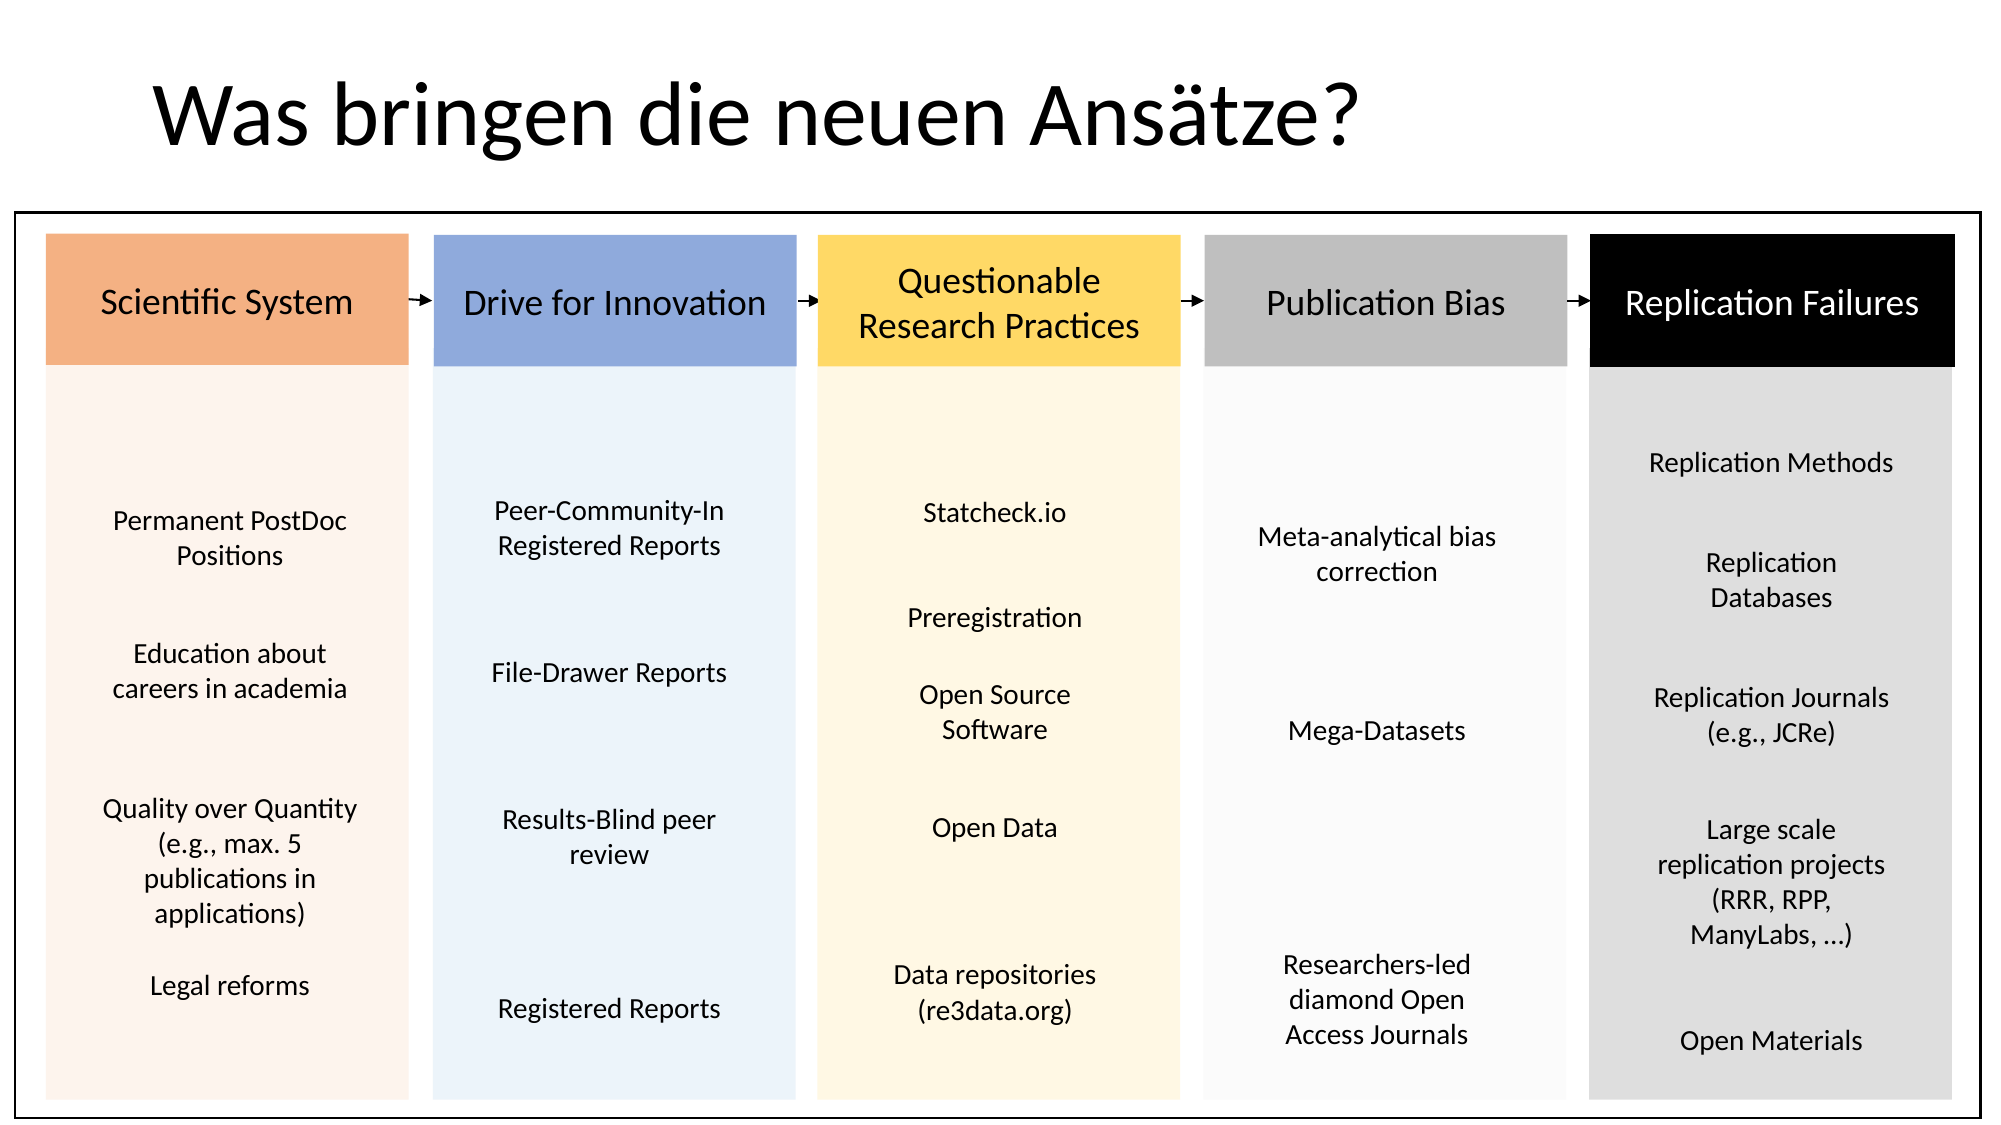

# Was bringen die neuen Ansätze?

Scientific System
Drive for Innovation
Questionable Research Practices
Publication Bias
Replication Failures

Replication Methods
Peer-Community-In Registered Reports
Statcheck.io
Permanent PostDoc Positions
Meta-analytical bias correction
Replication Databases
Preregistration
Education about careers in academia
File-Drawer Reports
Open Source Software
Replication Journals (e.g., JCRe)
Mega-Datasets
Quality over Quantity (e.g., max. 5 publications in applications)
Results-Blind peer review
Open Data
Large scale replication projects (RRR, RPP,
ManyLabs, …)
Researchers-led diamond Open Access Journals
Data repositories (re3data.org)
Legal reforms
Registered Reports
Open Materials